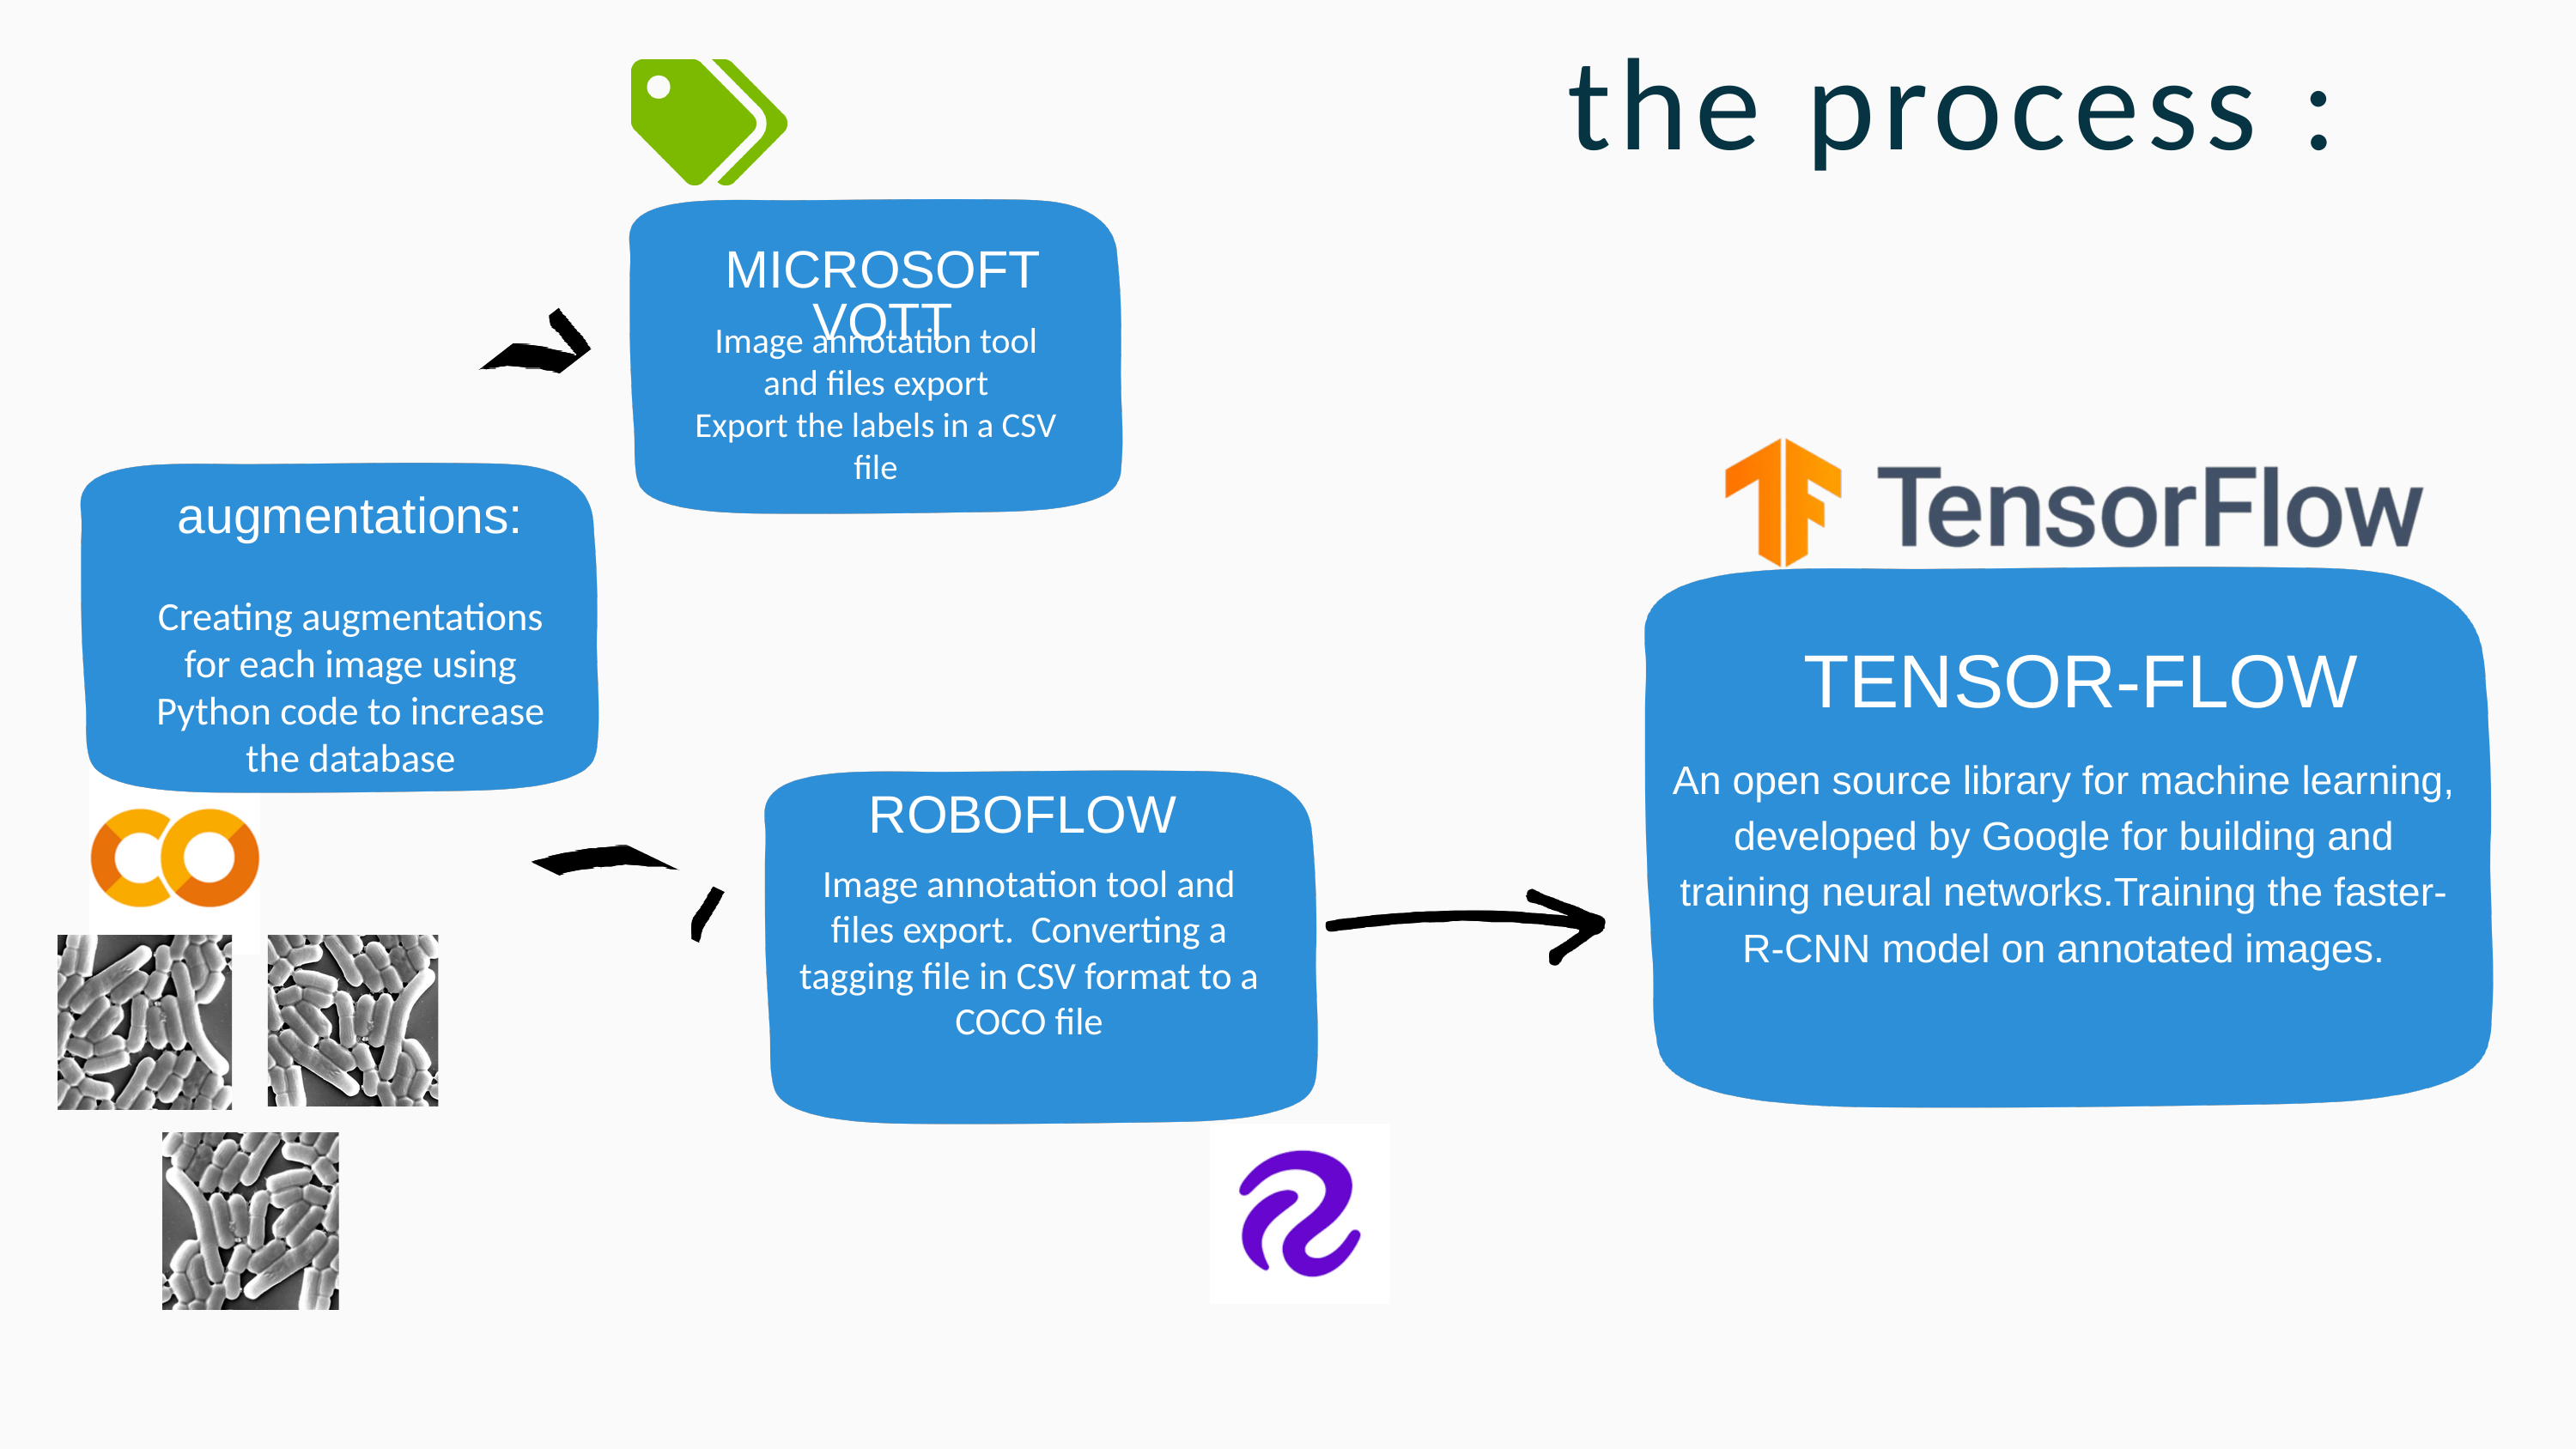

the process :

MICROSOFT VOTT
Image annotation tool and files export
Export the labels in a CSV file

augmentations:

Creating augmentations for each image using Python code to increase the database
TENSOR-FLOW

An open source library for machine learning, developed by Google for building and training neural networks.Training the faster-R-CNN model on annotated images.

ROBOFLOW

Image annotation tool and files export.  Converting a tagging file in CSV format to a COCO file